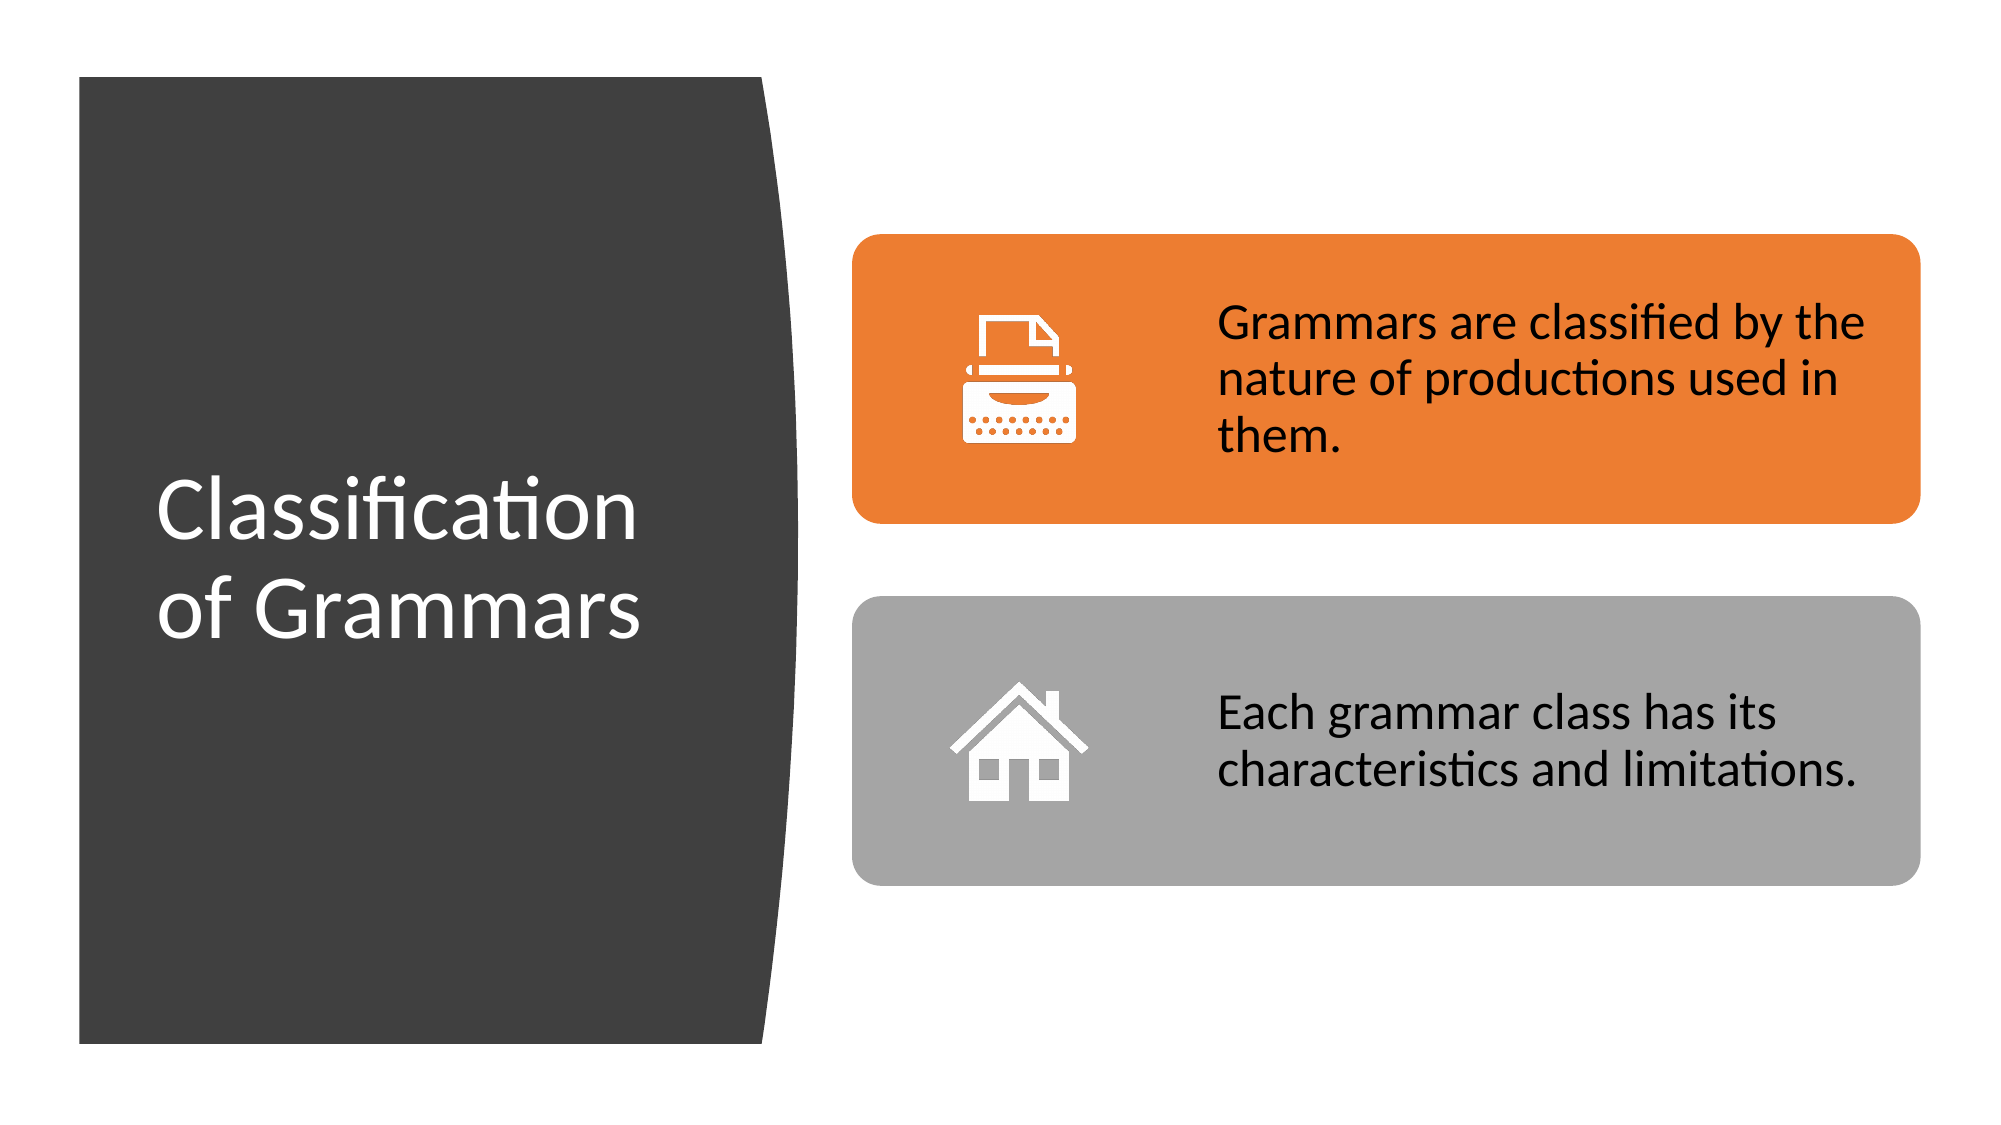

Grammars are classified by the nature of productions used in them.
Each grammar class has its characteristics and limitations.

# Classification of Grammars